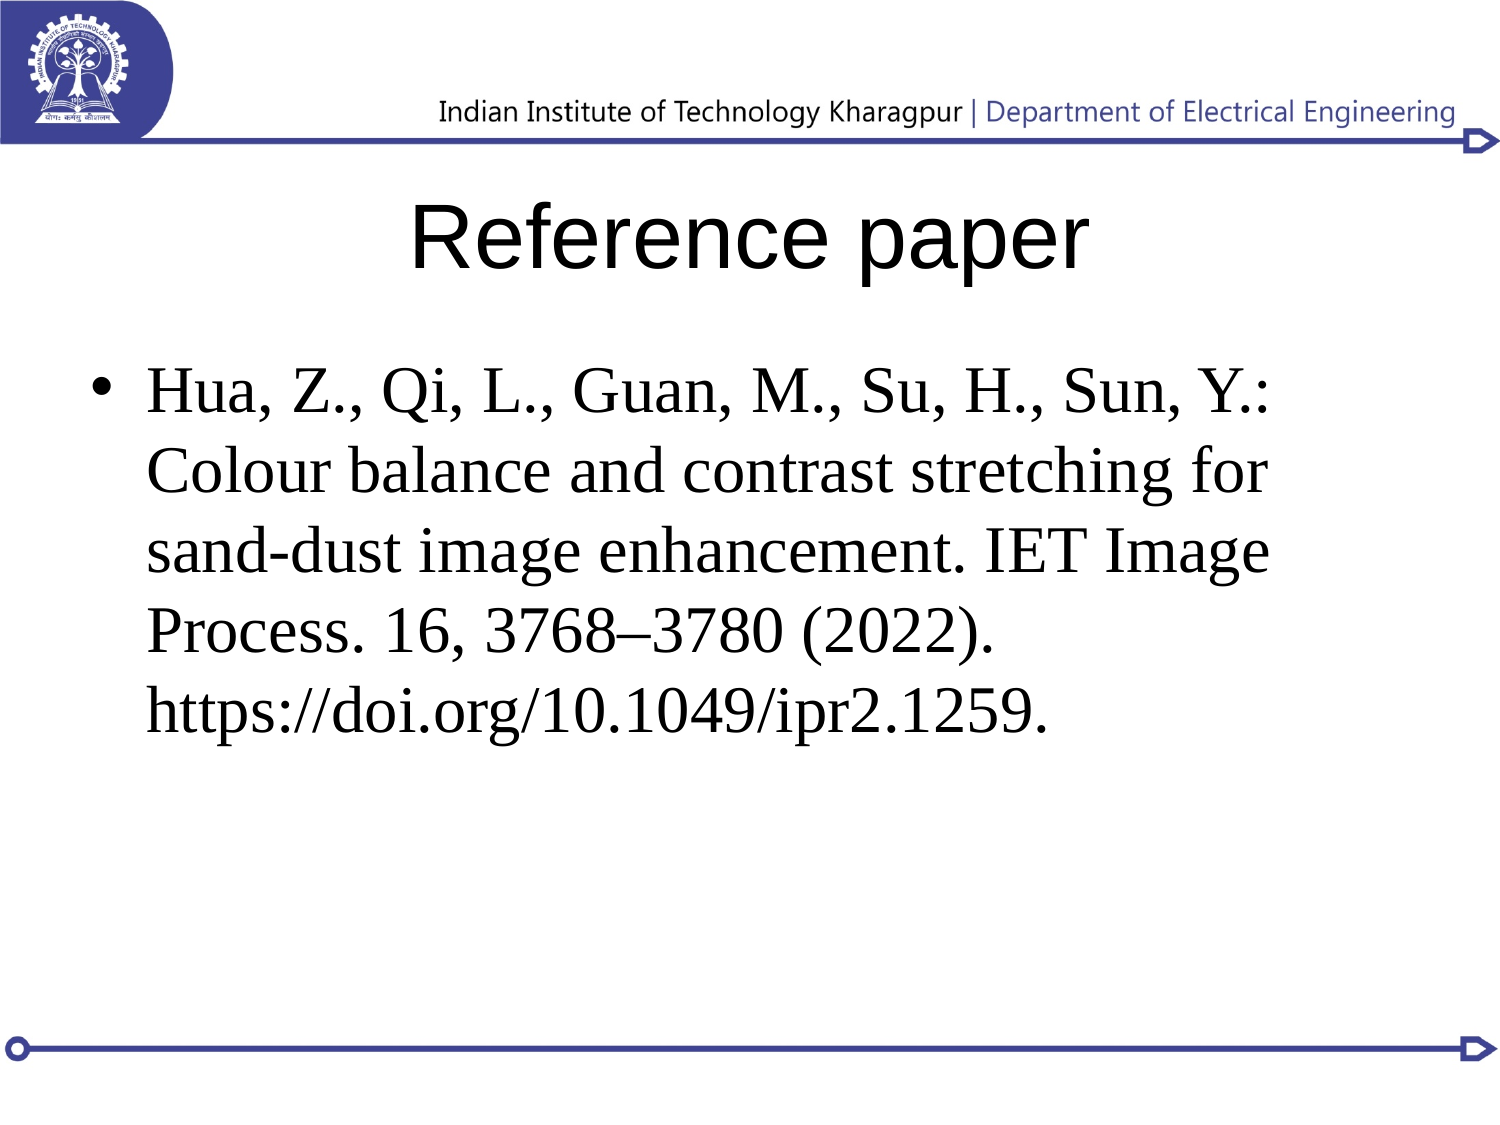

# Reference paper
Hua, Z., Qi, L., Guan, M., Su, H., Sun, Y.: Colour balance and contrast stretching for sand-dust image enhancement. IET Image Process. 16, 3768–3780 (2022). https://doi.org/10.1049/ipr2.1259.